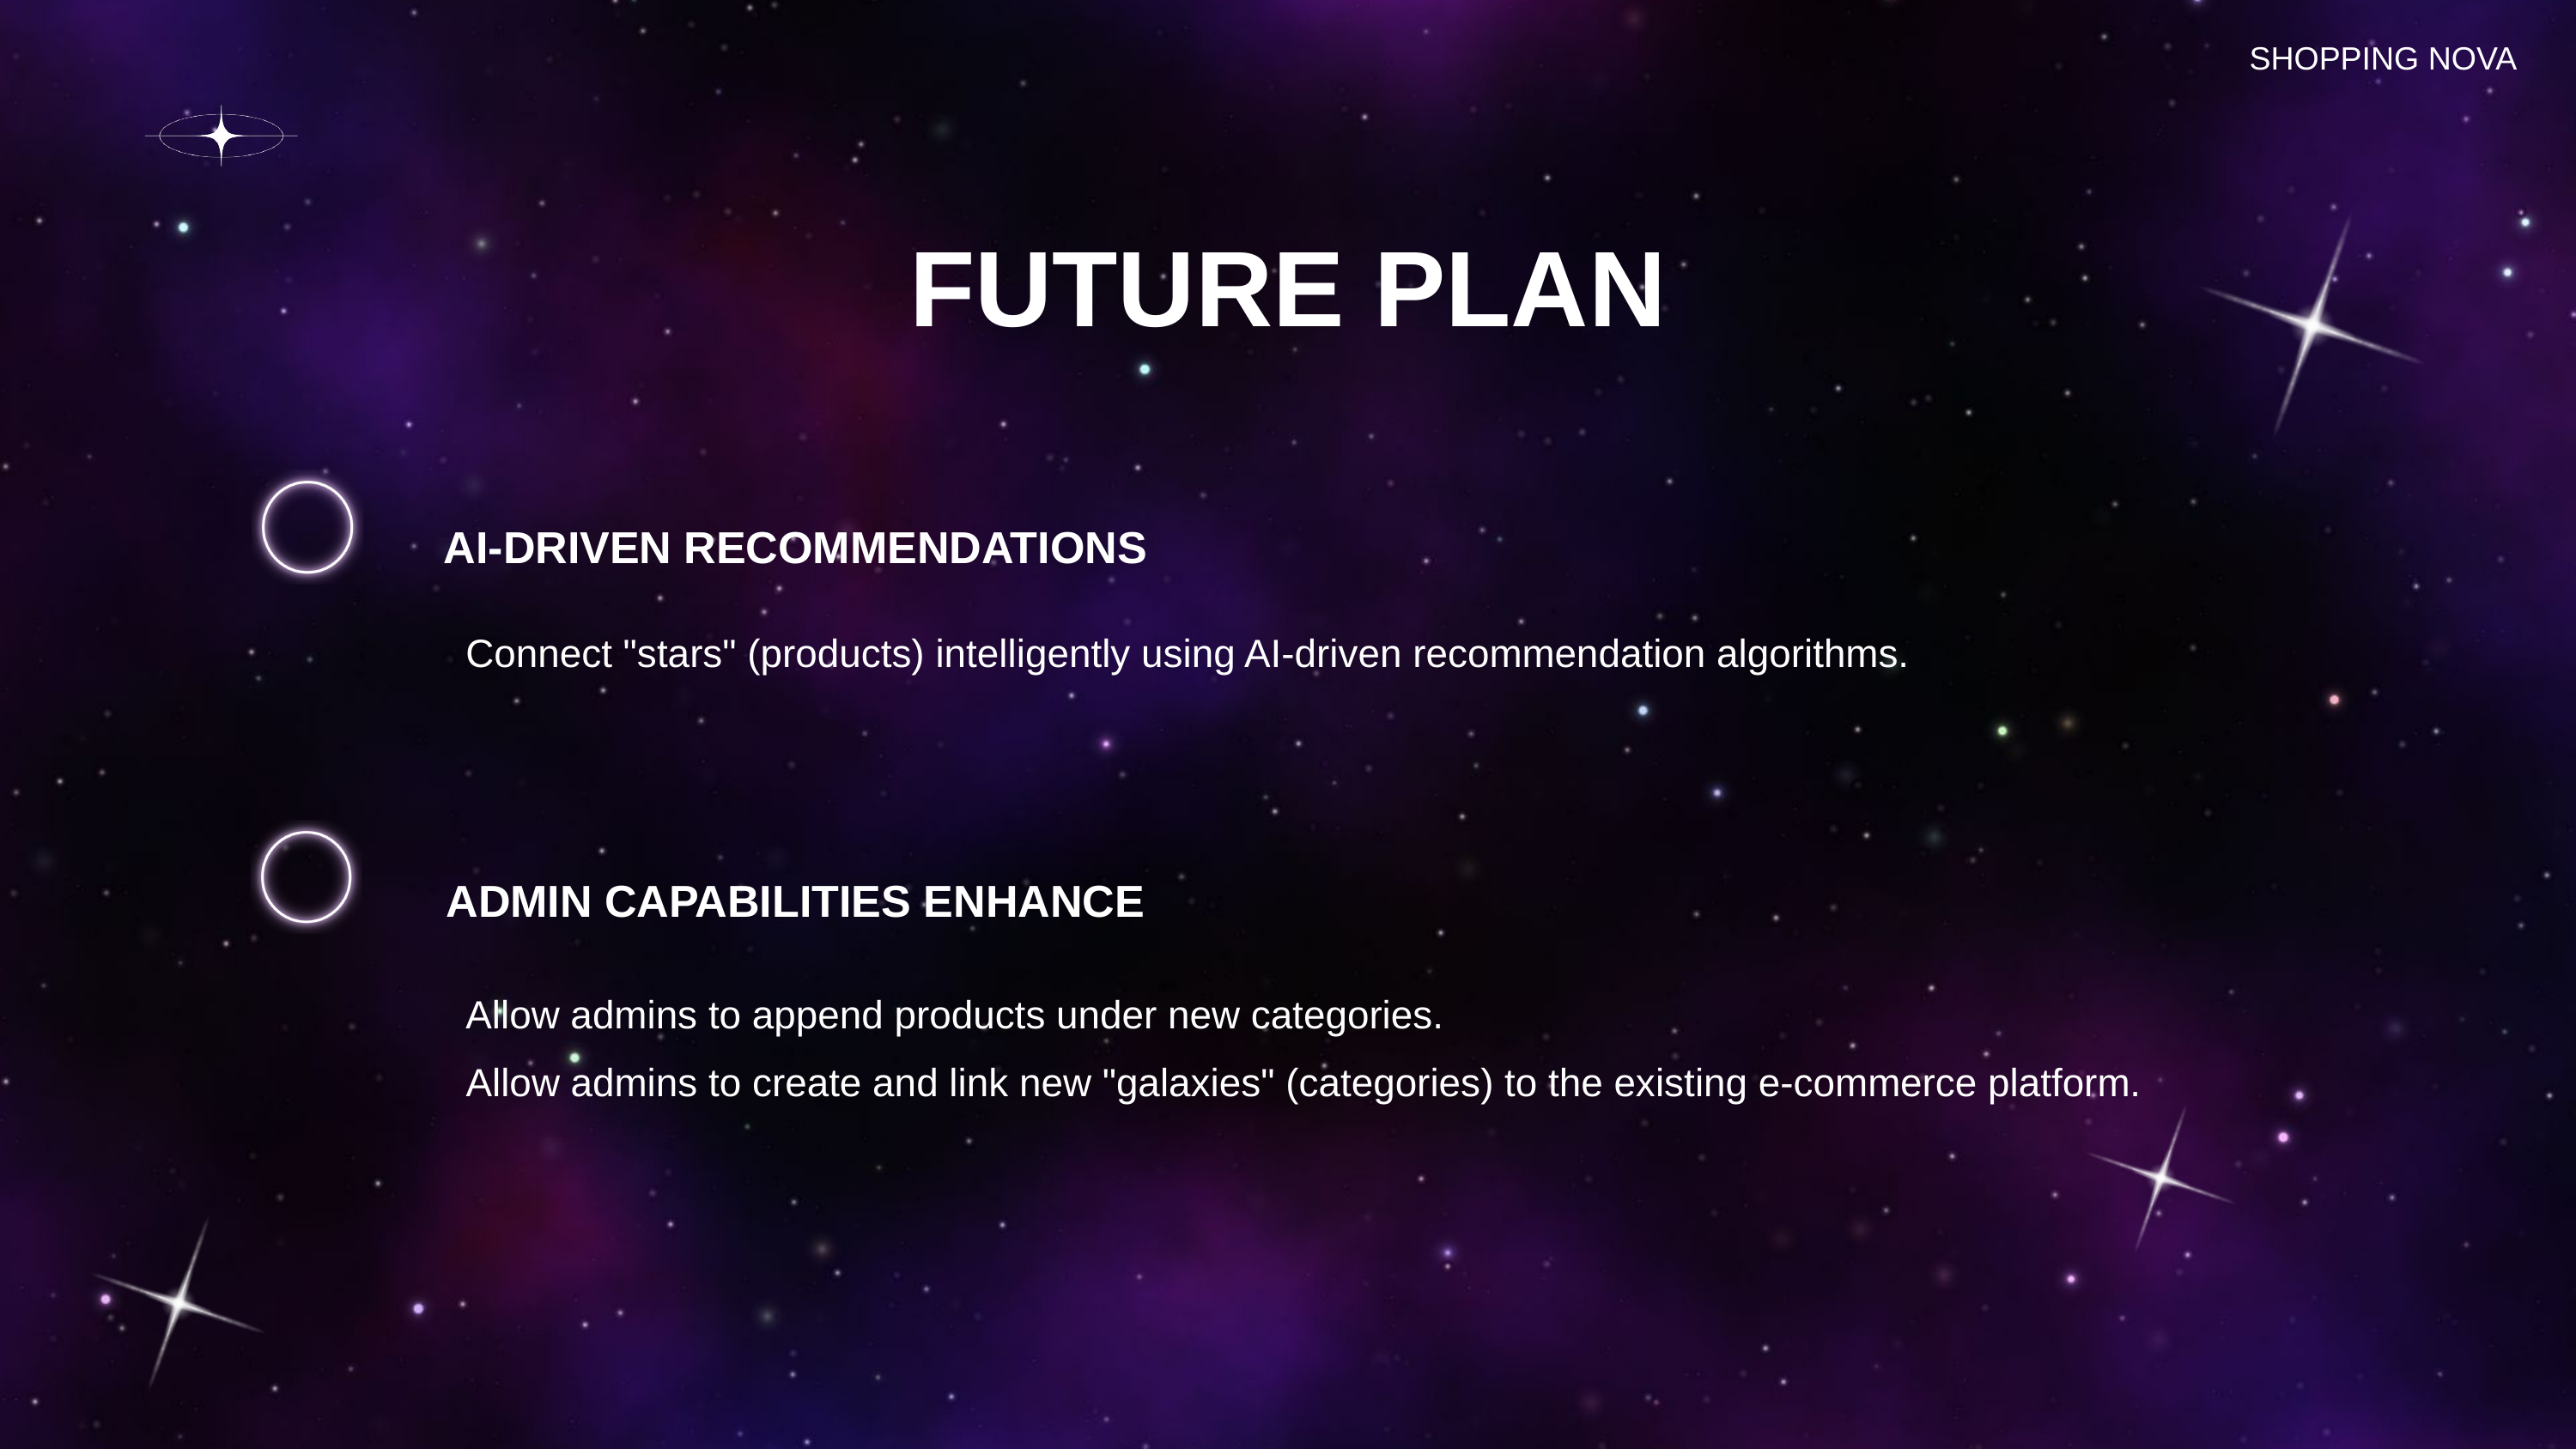

SHOPPING NOVA

FUTURE PLAN

AI-DRIVEN RECOMMENDATIONS

Connect "stars" (products) intelligently using AI-driven recommendation algorithms.
ADMIN CAPABILITIES ENHANCE

Allow admins to append products under new categories.
Allow admins to create and link new "galaxies" (categories) to the existing e-commerce platform.